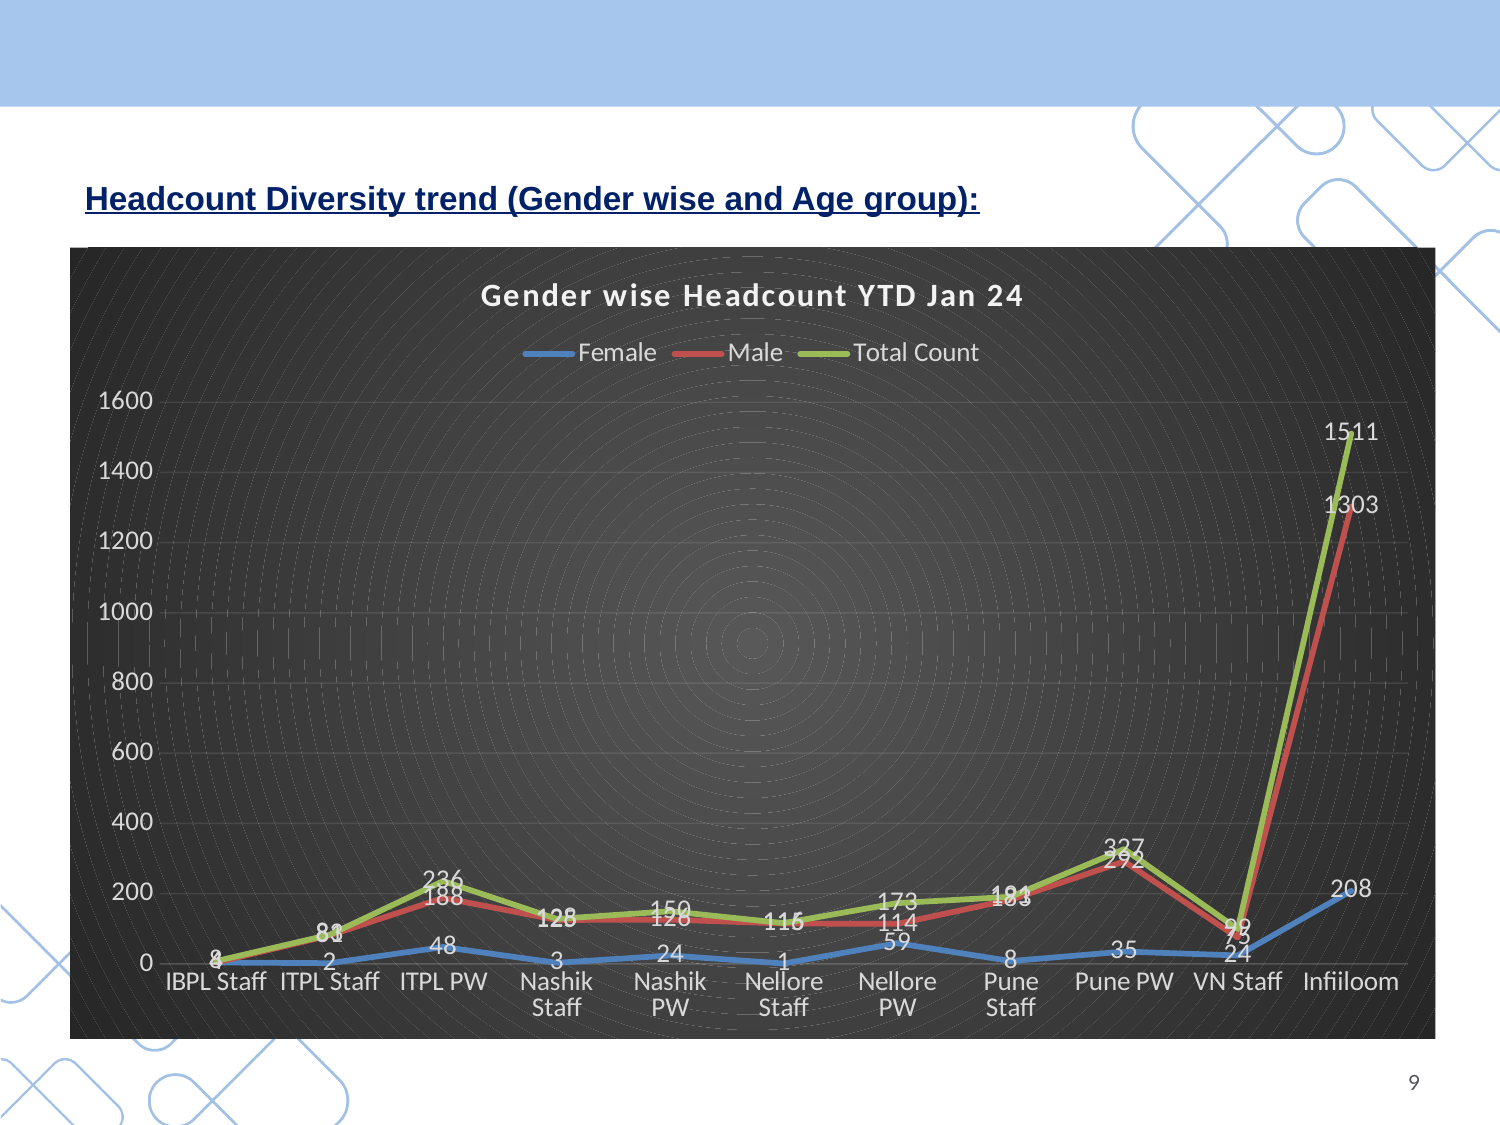

Headcount Diversity trend (Gender wise and Age group):

### Chart: Gender wise Headcount YTD Jan 24

| Category | Female | Male | Total Count |
|---|---|---|---|
| IBPL Staff | 4.0 | 4.0 | 8.0 |
| ITPL Staff | 2.0 | 81.0 | 83.0 |
| ITPL PW | 48.0 | 188.0 | 236.0 |
| Nashik Staff | 3.0 | 125.0 | 128.0 |
| Nashik PW | 24.0 | 126.0 | 150.0 |
| Nellore Staff | 1.0 | 115.0 | 116.0 |
| Nellore PW | 59.0 | 114.0 | 173.0 |
| Pune Staff | 8.0 | 183.0 | 191.0 |
| Pune PW | 35.0 | 292.0 | 327.0 |
| VN Staff | 24.0 | 75.0 | 99.0 |
| Infiiloom | 208.0 | 1303.0 | 1511.0 |
9